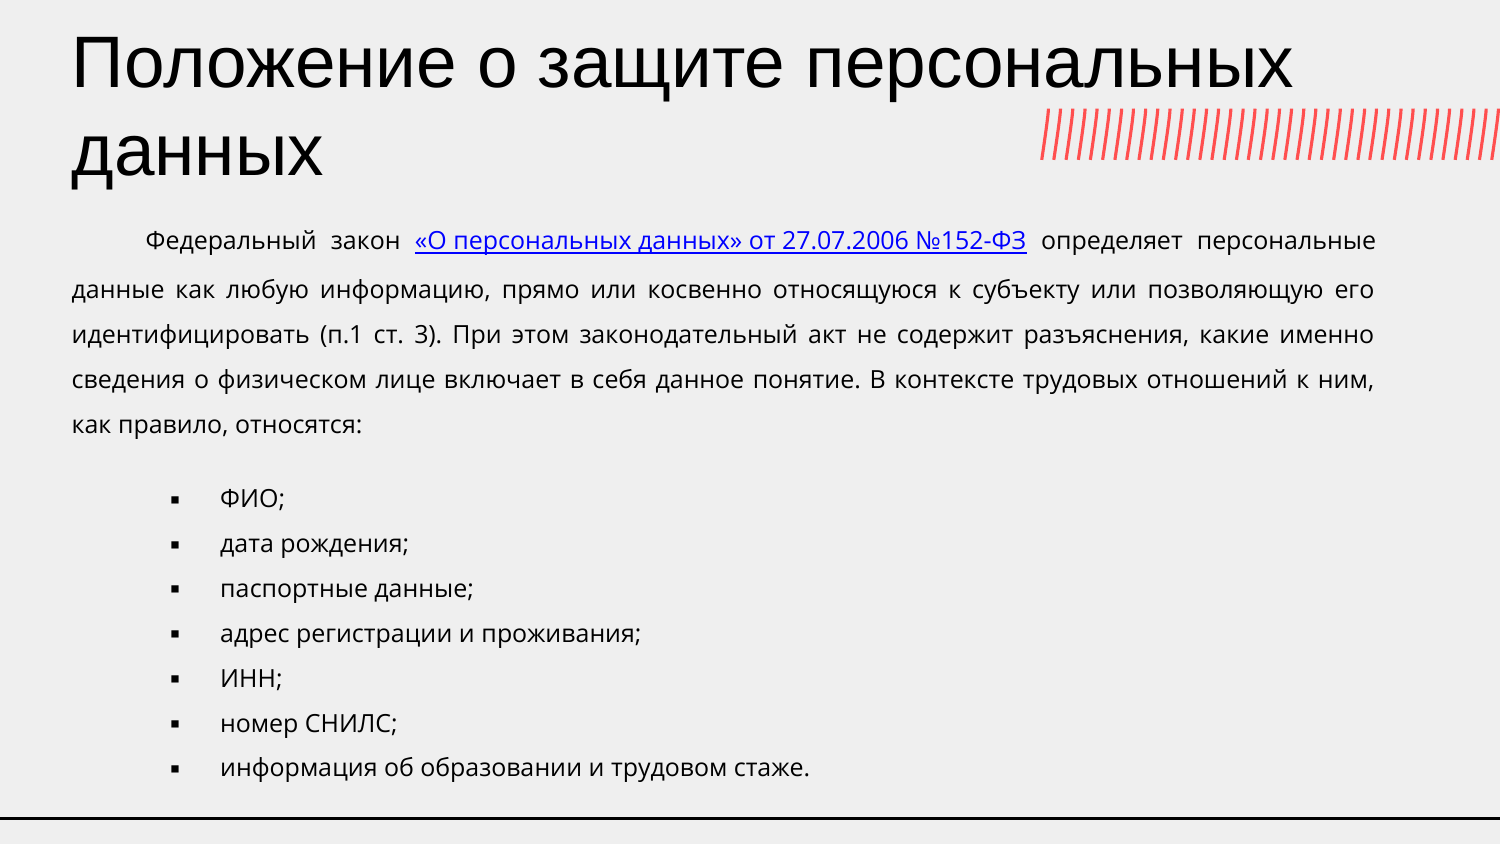

# Положение о защите персональных данных
Федеральный закон «О персональных данных» от 27.07.2006 №152-ФЗ определяет персональные данные как любую информацию, прямо или косвенно относящуюся к субъекту или позволяющую его идентифицировать (п.1 ст. 3). При этом законодательный акт не содержит разъяснения, какие именно сведения о физическом лице включает в себя данное понятие. В контексте трудовых отношений к ним, как правило, относятся:
ФИО;
дата рождения;
паспортные данные;
адрес регистрации и проживания;
ИНН;
номер СНИЛС;
информация об образовании и трудовом стаже.